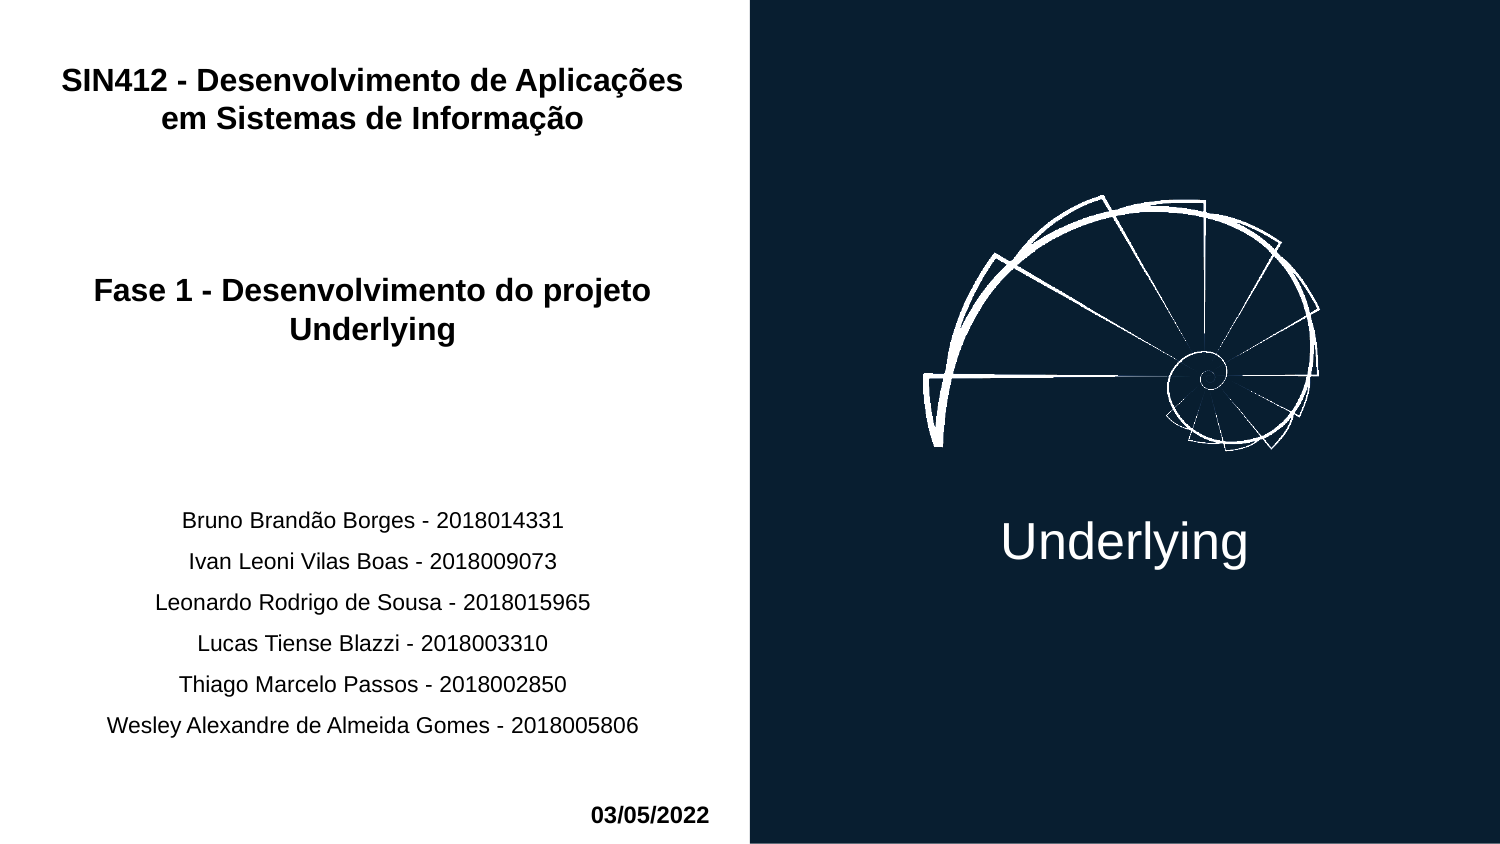

# SIN412 - Desenvolvimento de Aplicações em Sistemas de Informação
Fase 1 - Desenvolvimento do projeto Underlying
Bruno Brandão Borges - 2018014331
Ivan Leoni Vilas Boas - 2018009073
Leonardo Rodrigo de Sousa - 2018015965
Lucas Tiense Blazzi - 2018003310
Thiago Marcelo Passos - 2018002850
Wesley Alexandre de Almeida Gomes - 2018005806

03/05/2022